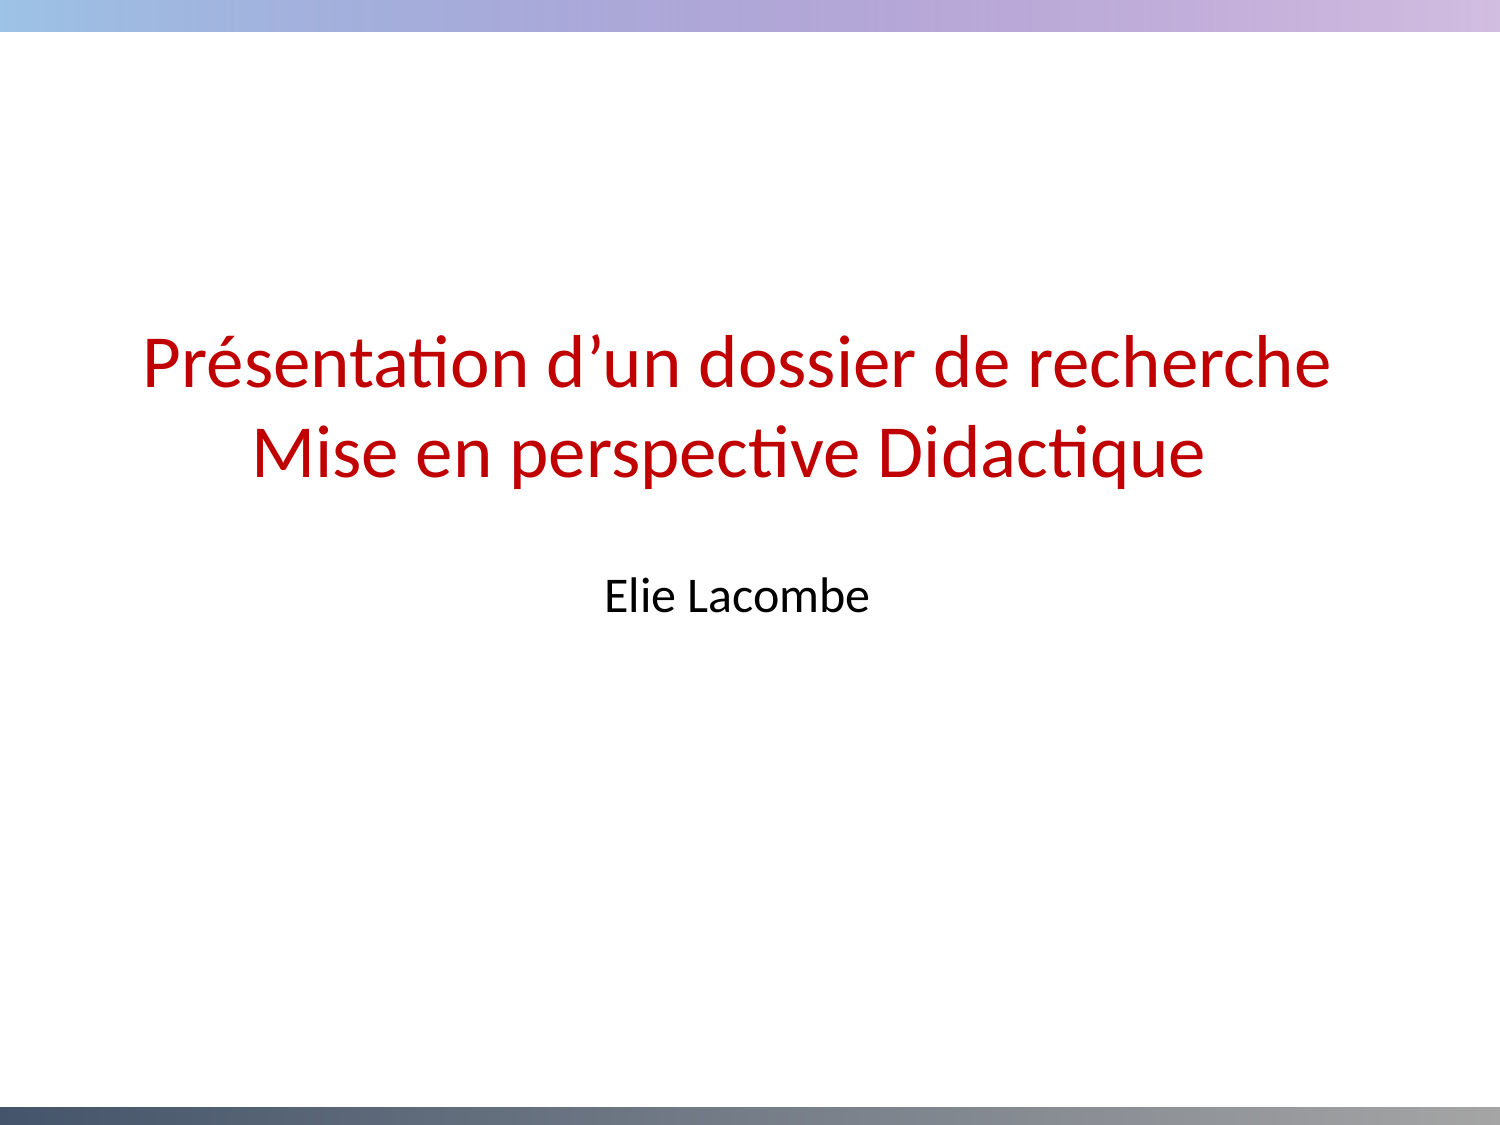

Présentation d’un dossier de recherche
Mise en perspective Didactique

Elie Lacombe